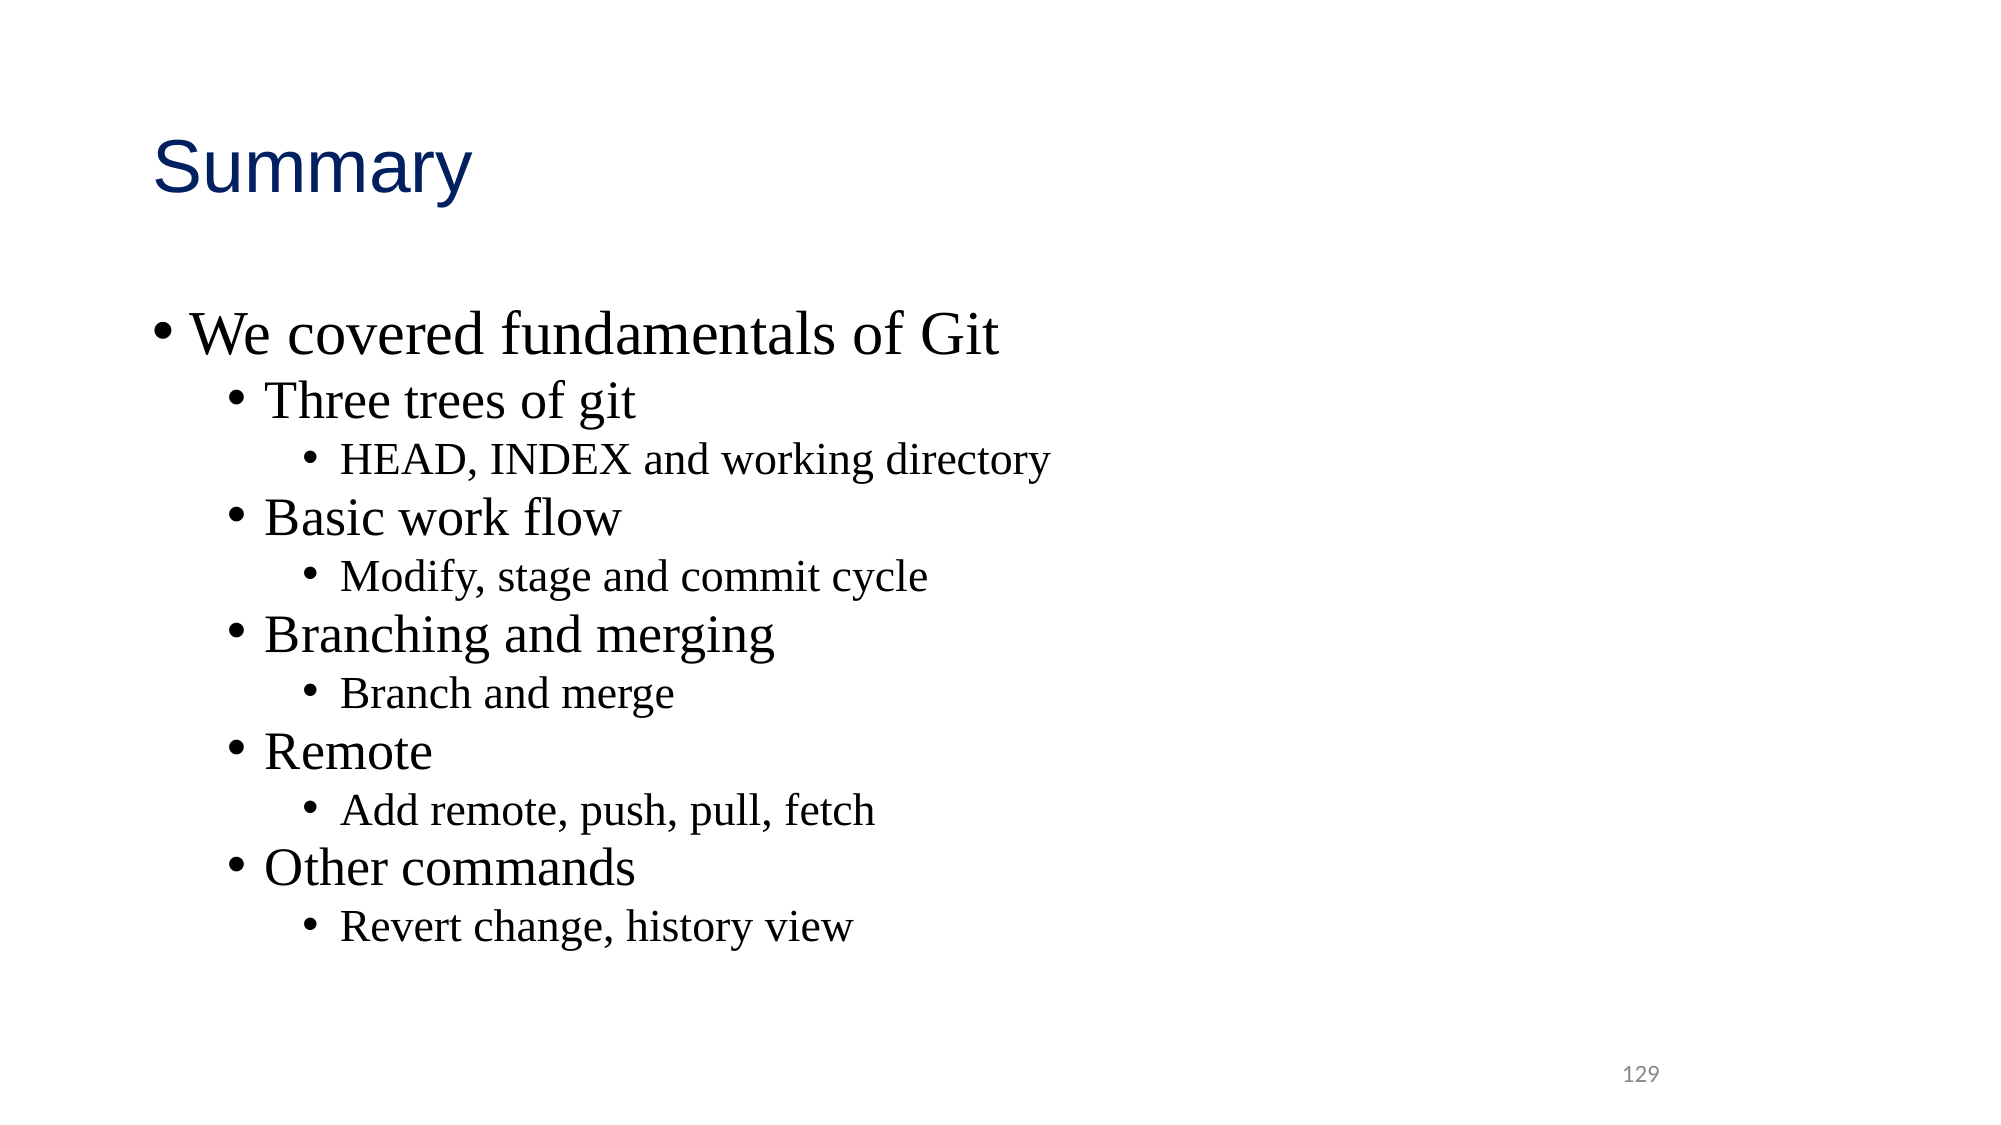

# Summary
We covered fundamentals of Git
Three trees of git
HEAD, INDEX and working directory
Basic work flow
Modify, stage and commit cycle
Branching and merging
Branch and merge
Remote
Add remote, push, pull, fetch
Other commands
Revert change, history view

129